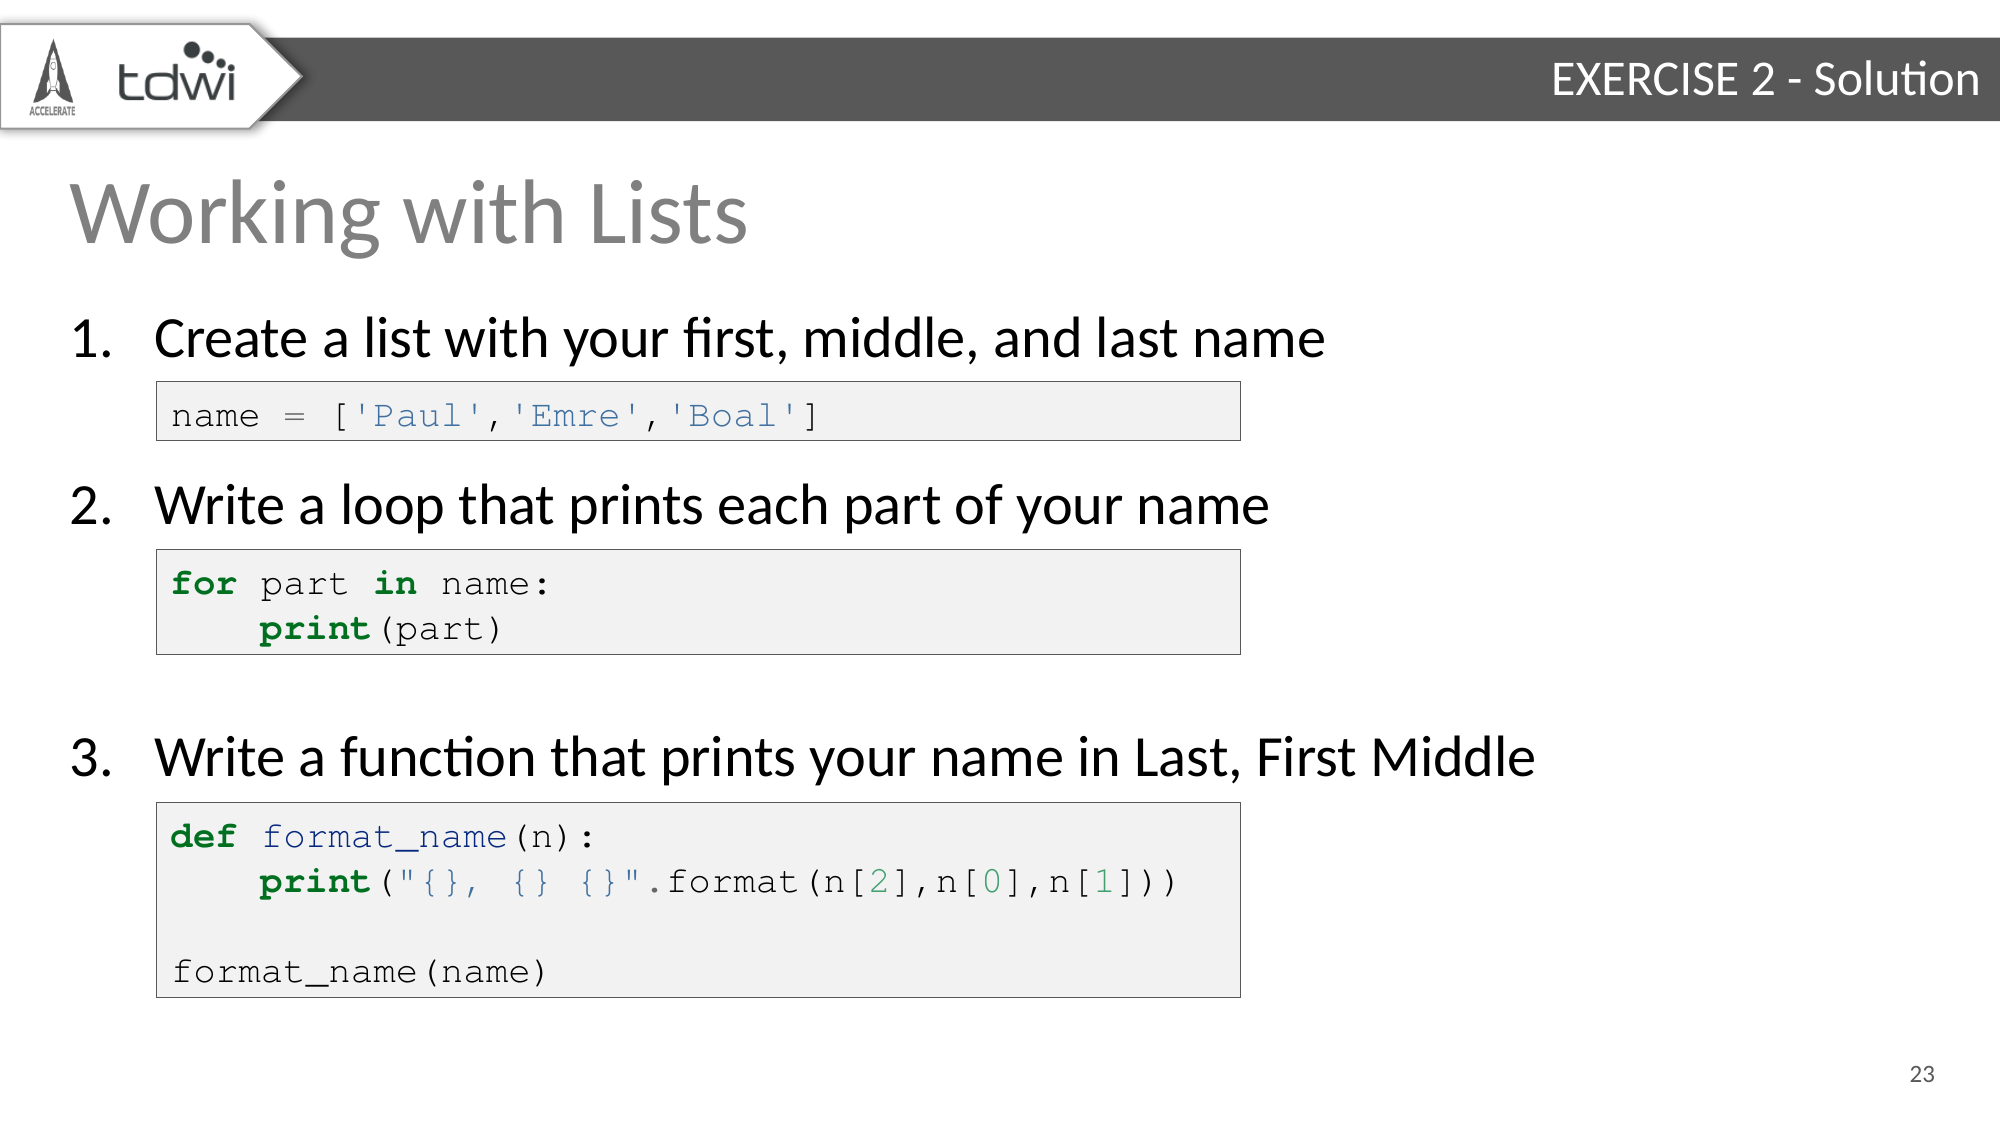

EXERCISE 2 - Solution
# Working with Lists
Create a list with your first, middle, and last name

Write a loop that prints each part of your name

Write a function that prints your name in Last, First Middle
name = ['Paul','Emre','Boal']
for part in name:
    print(part)
def format_name(n):
    print("{}, {} {}".format(n[2],n[0],n[1]))

format_name(name)
23